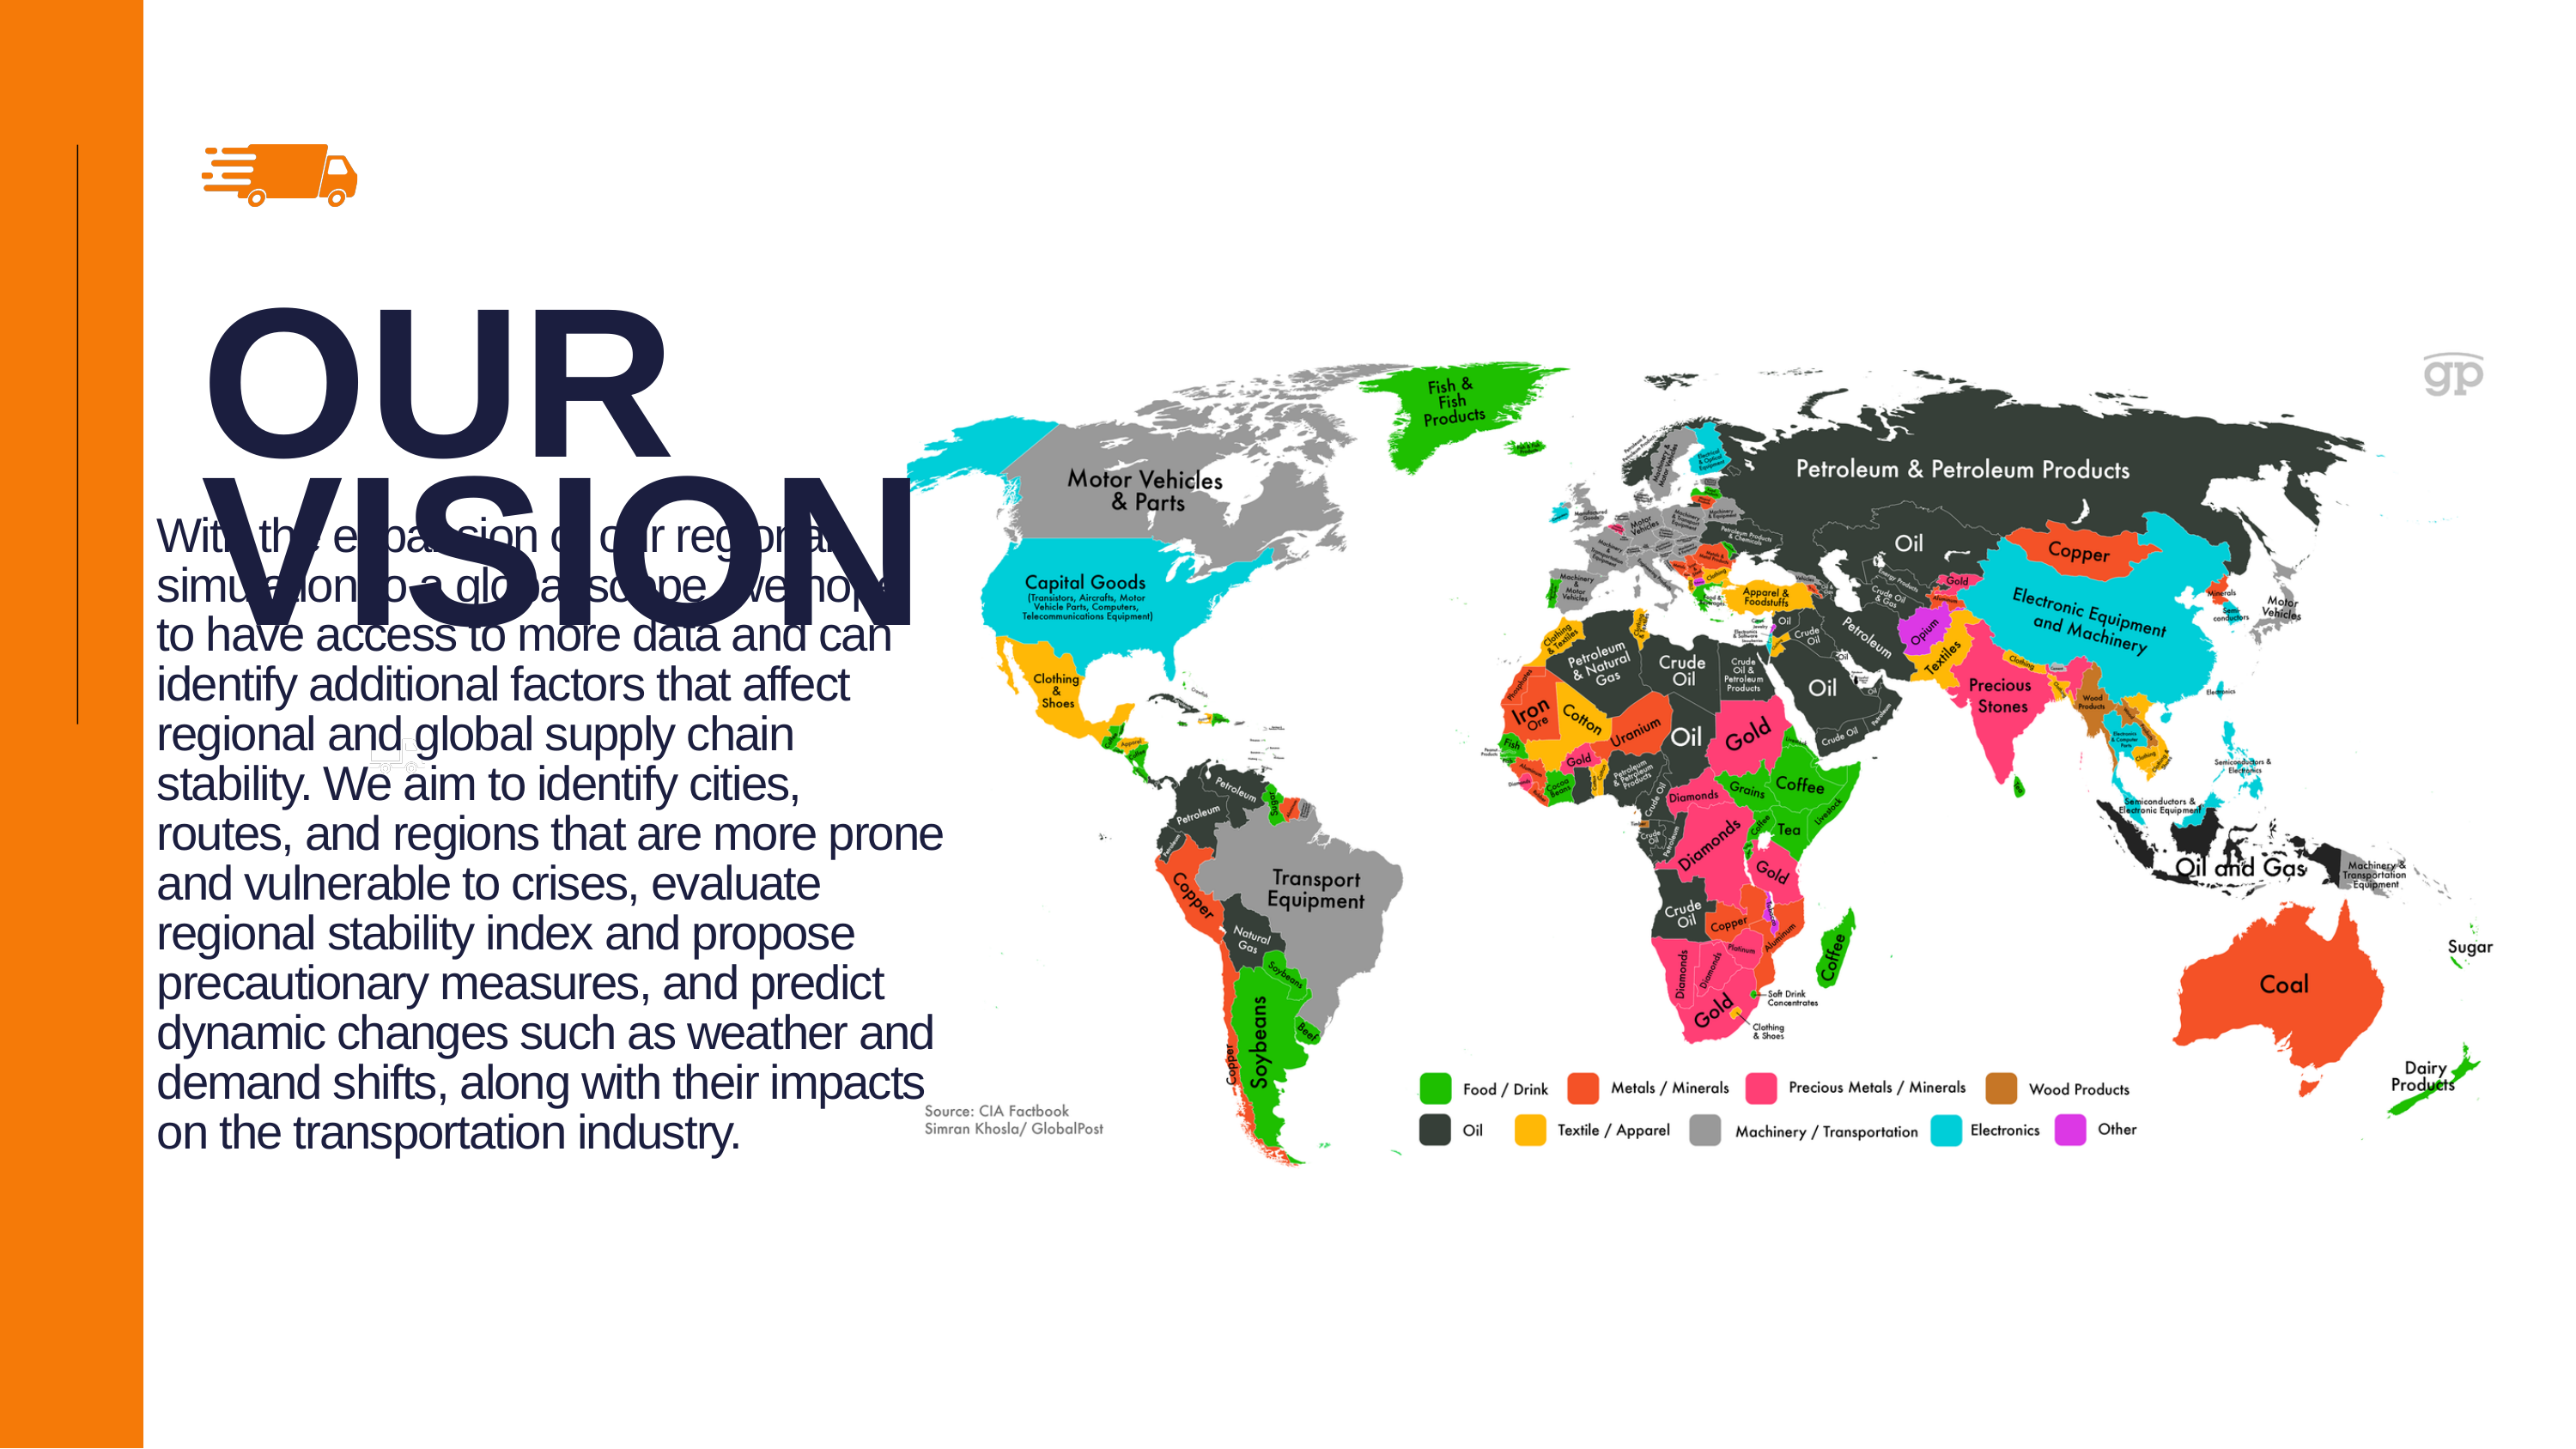

OUR VISION

With the expansion of our regional simulation to a global scope, we hope to have access to more data and can identify additional factors that affect regional and global supply chain stability. We aim to identify cities, routes, and regions that are more prone and vulnerable to crises, evaluate regional stability index and propose precautionary measures, and predict dynamic changes such as weather and demand shifts, along with their impacts on the transportation industry.